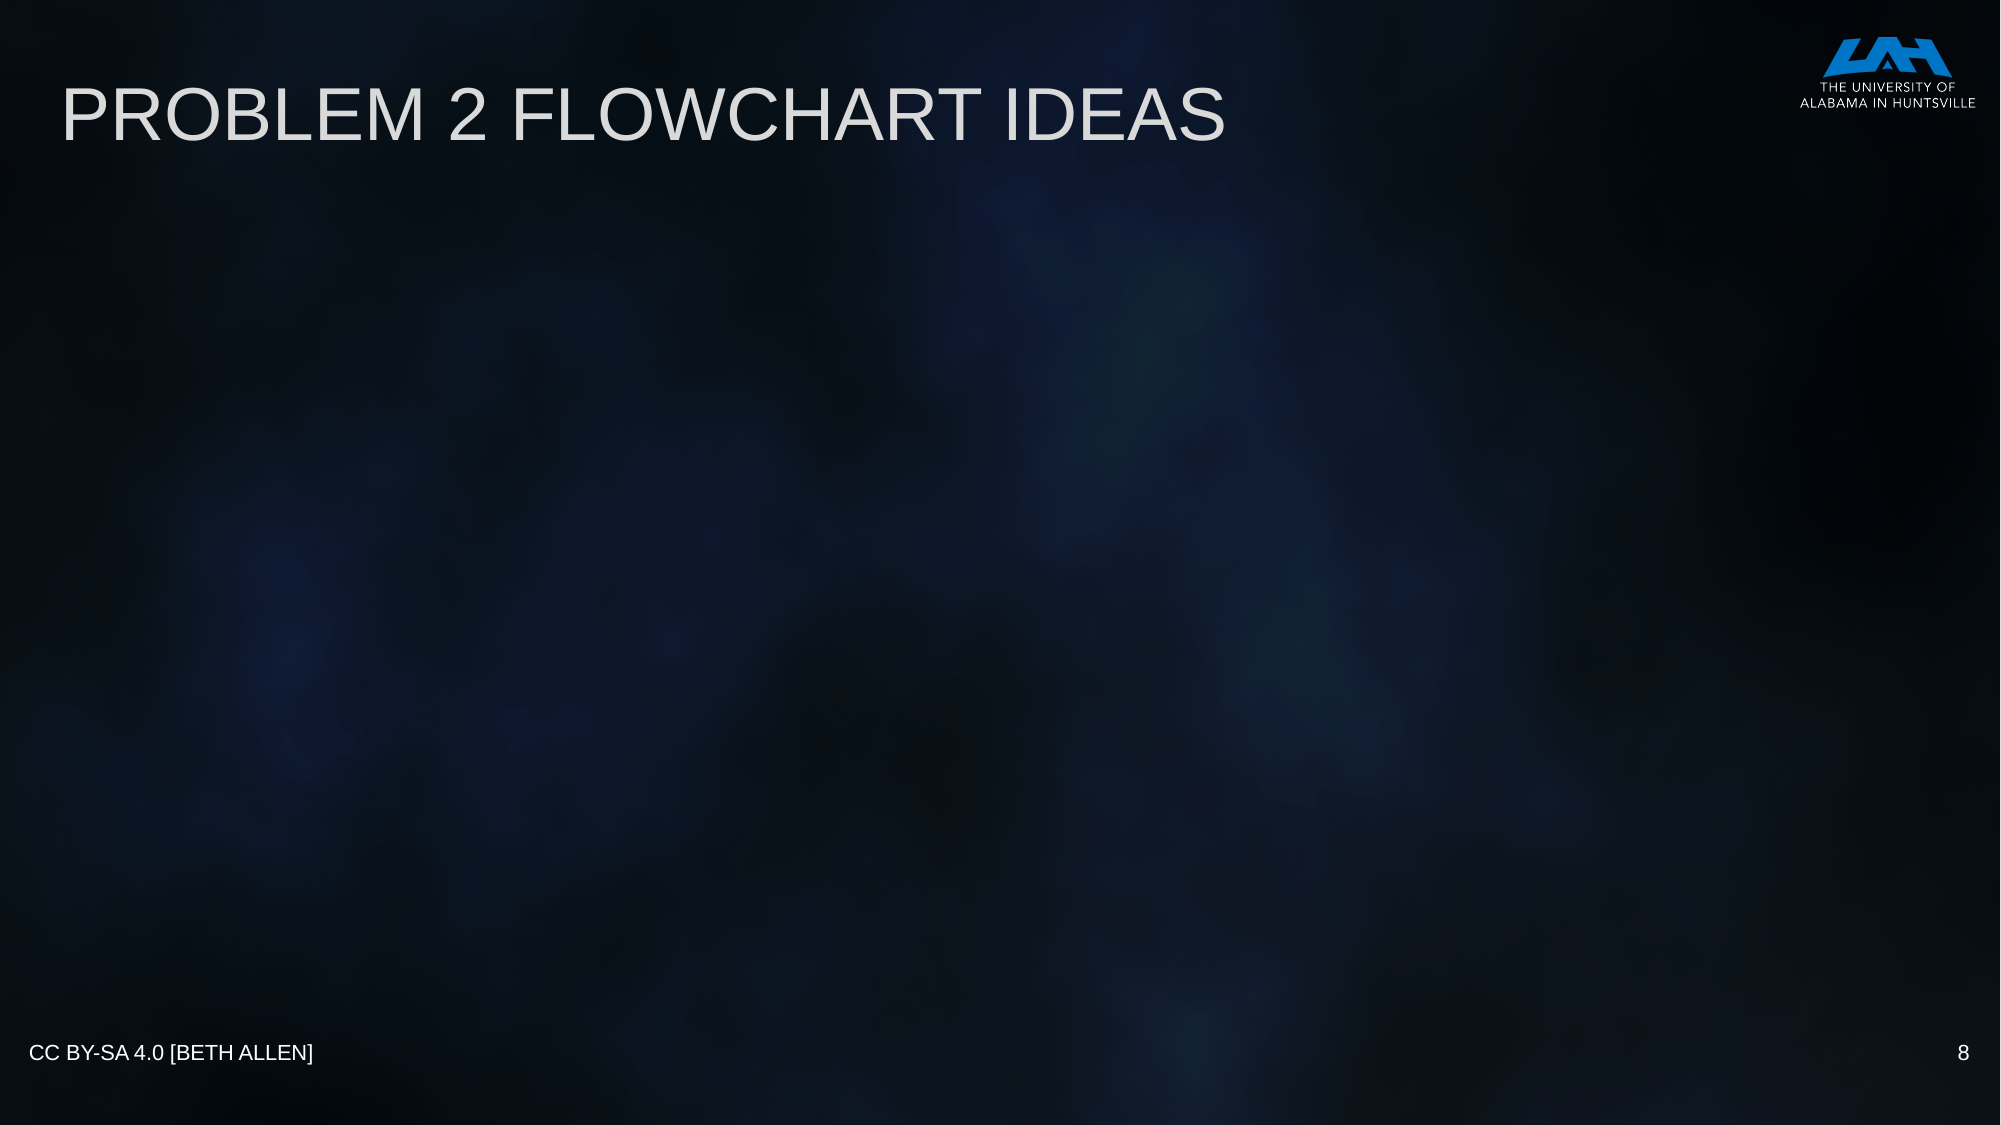

# Problem 2 FlowChart IDeas
CC BY-SA 4.0 [Beth Allen]
8